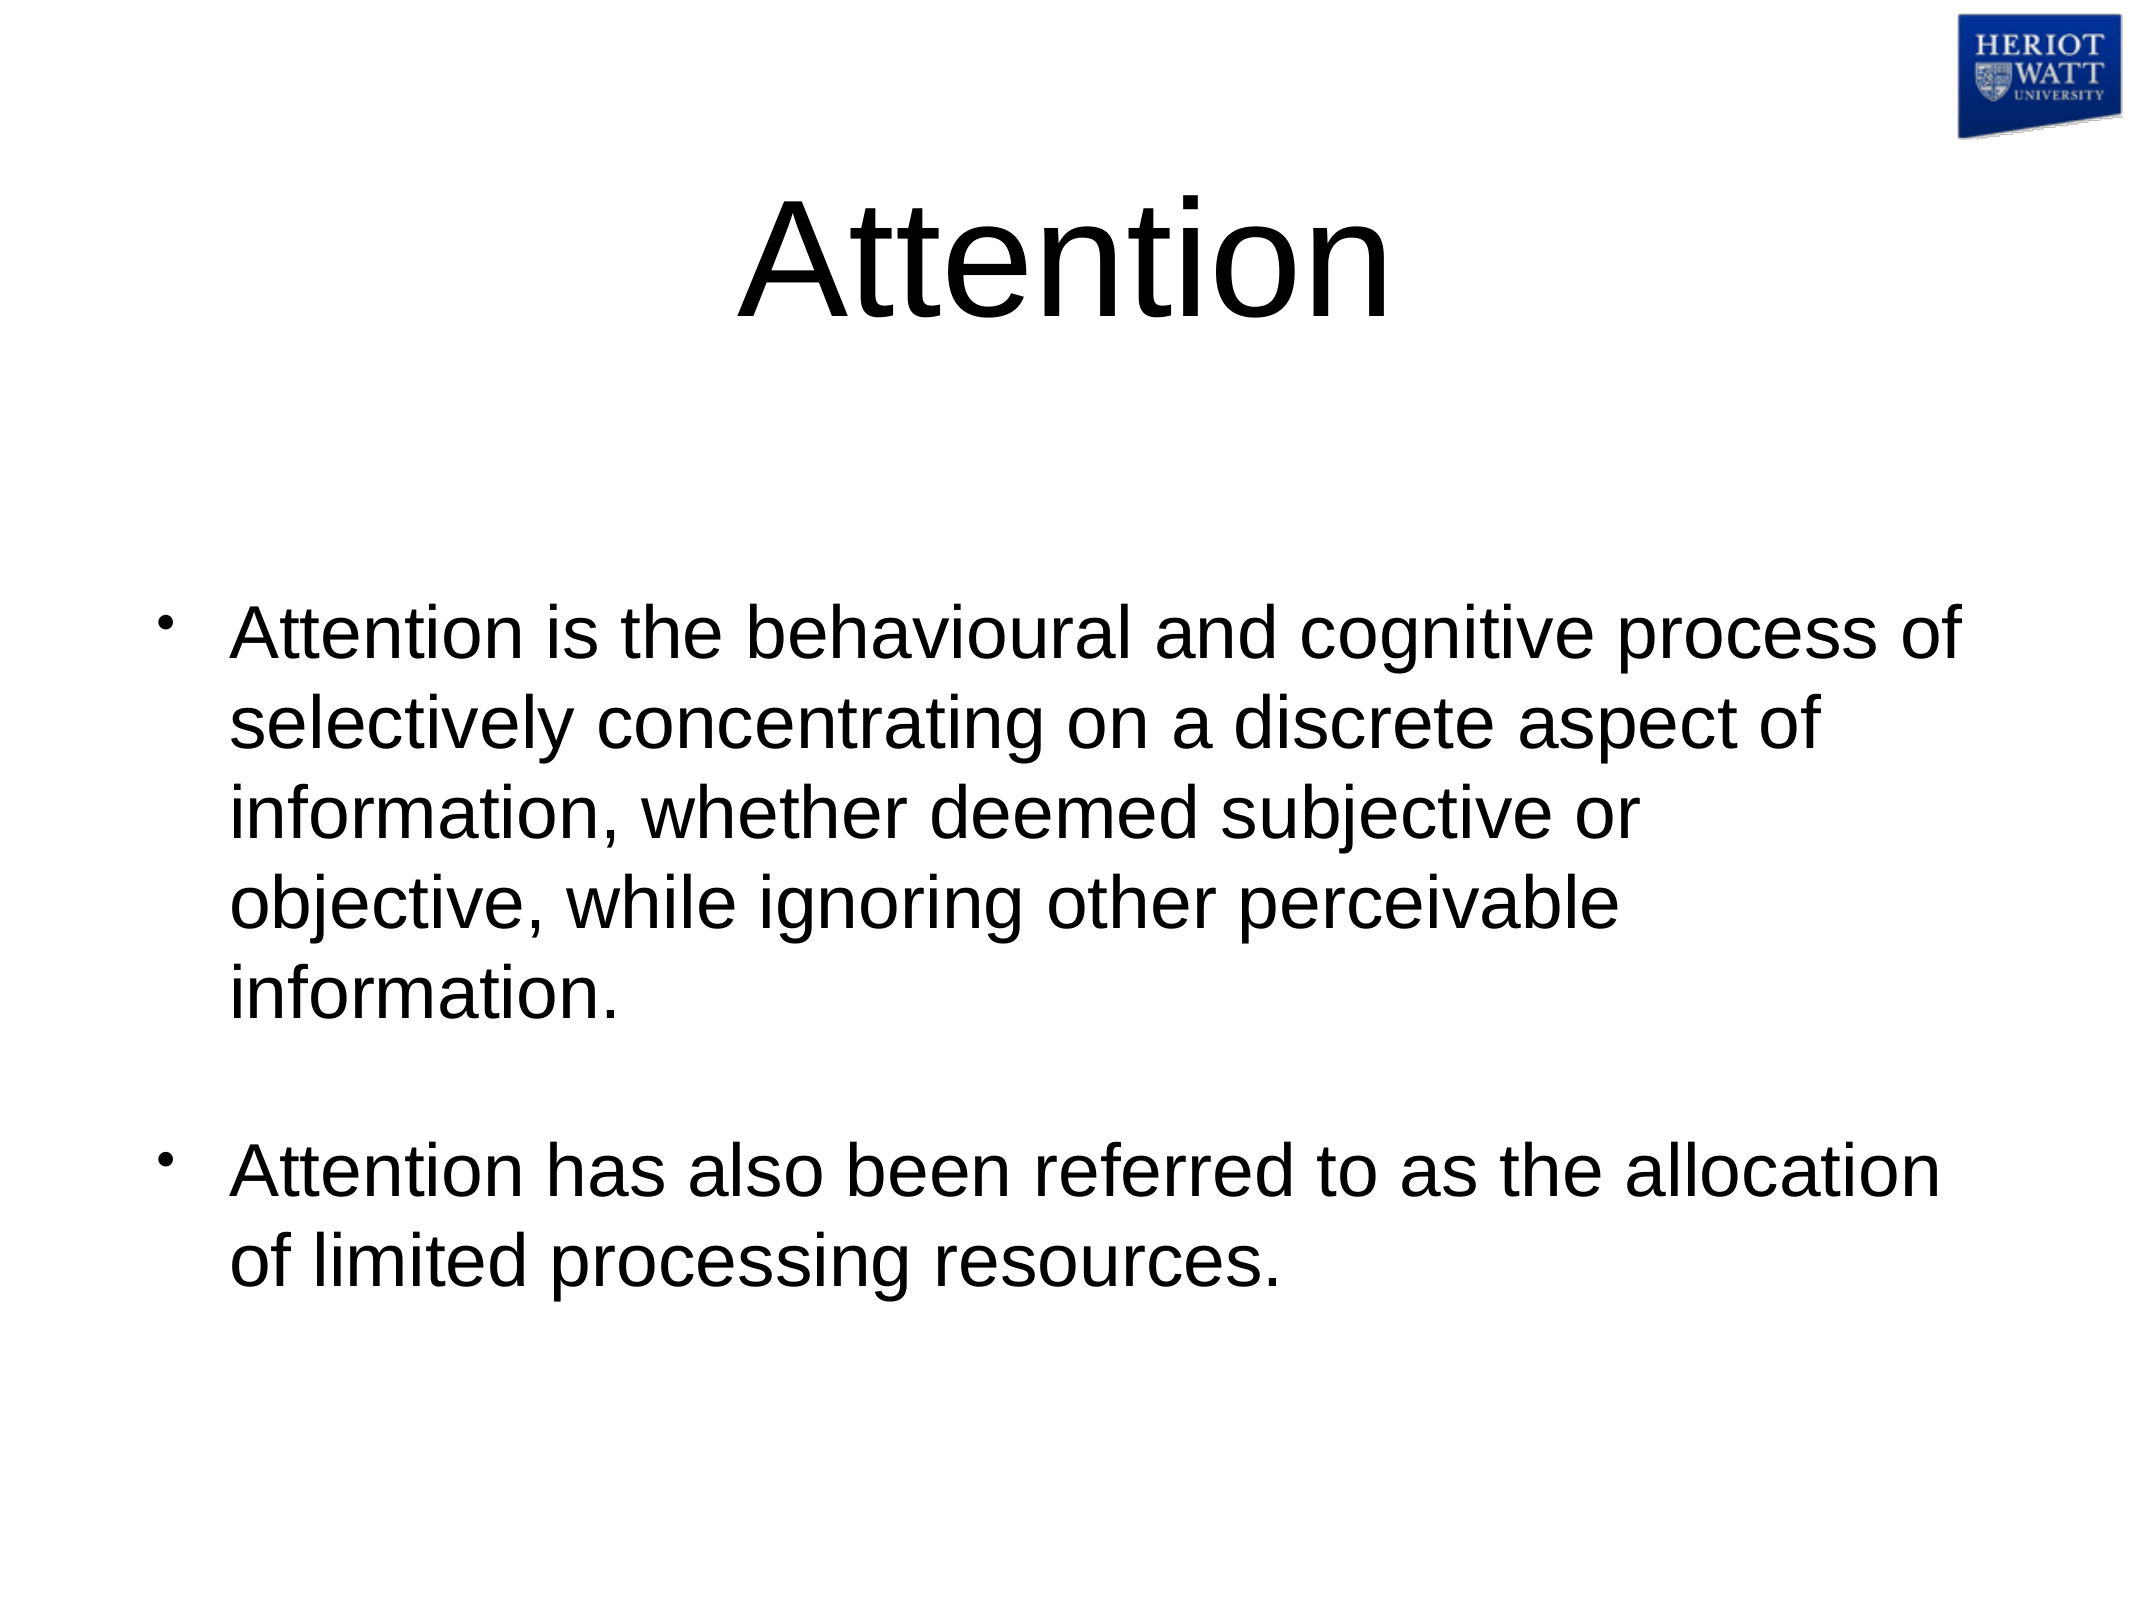

# Attention
Attention is the behavioural and cognitive process of selectively concentrating on a discrete aspect of information, whether deemed subjective or objective, while ignoring other perceivable information.
Attention has also been referred to as the allocation of limited processing resources.